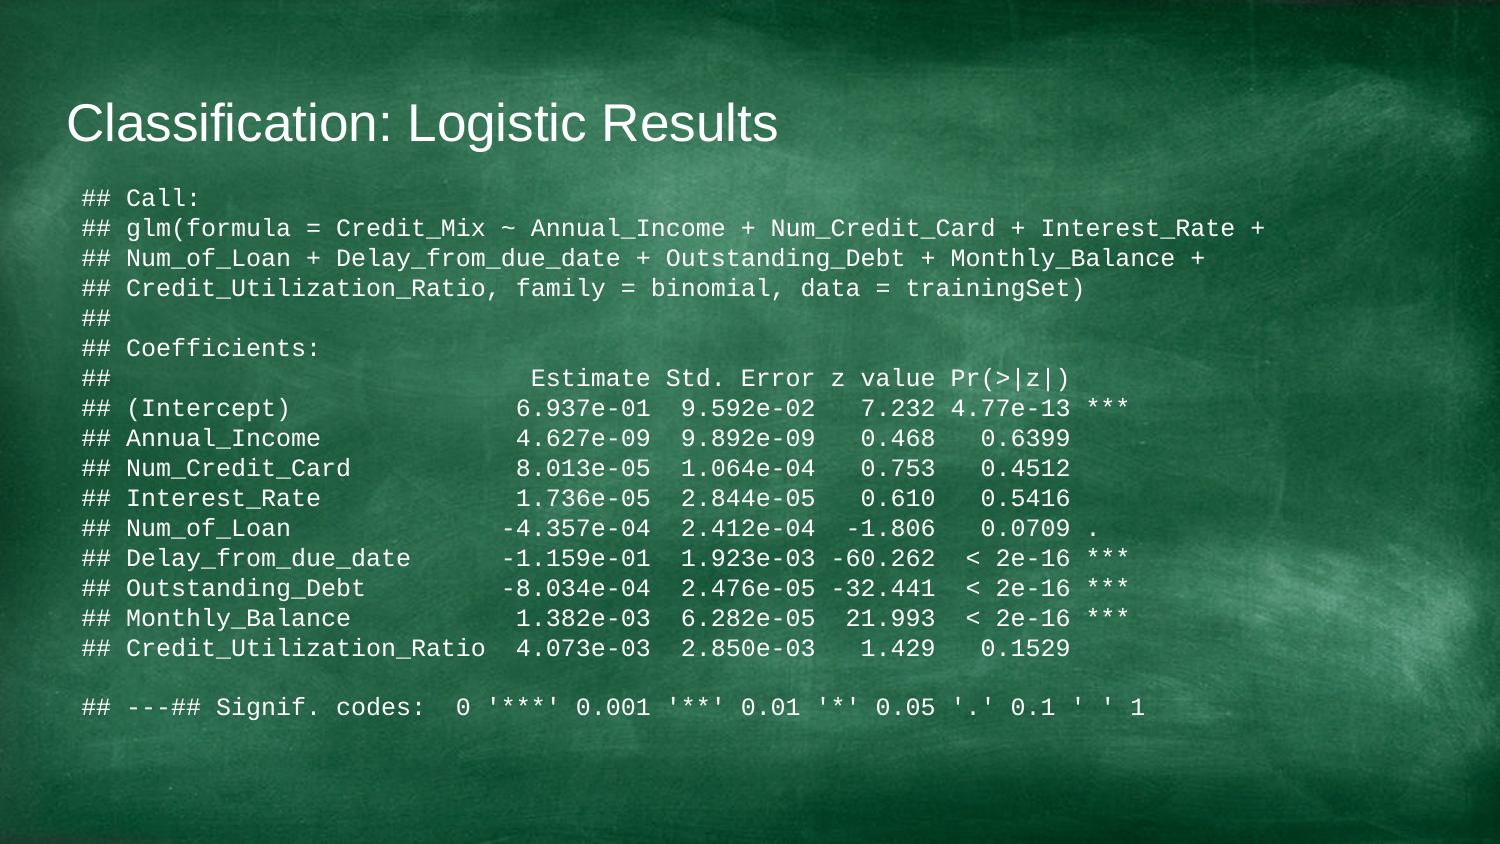

# Classification: Logistic Results

## Call:
## glm(formula = Credit_Mix ~ Annual_Income + Num_Credit_Card + Interest_Rate +
## Num_of_Loan + Delay_from_due_date + Outstanding_Debt + Monthly_Balance +
## Credit_Utilization_Ratio, family = binomial, data = trainingSet)
##
## Coefficients:
##                            Estimate Std. Error z value Pr(>|z|)
## (Intercept)               6.937e-01  9.592e-02   7.232 4.77e-13 ***
## Annual_Income             4.627e-09  9.892e-09   0.468   0.6399
## Num_Credit_Card           8.013e-05  1.064e-04   0.753   0.4512
## Interest_Rate             1.736e-05  2.844e-05   0.610   0.5416
## Num_of_Loan              -4.357e-04  2.412e-04  -1.806   0.0709 .
## Delay_from_due_date      -1.159e-01  1.923e-03 -60.262  < 2e-16 ***
## Outstanding_Debt         -8.034e-04  2.476e-05 -32.441  < 2e-16 ***
## Monthly_Balance           1.382e-03  6.282e-05  21.993  < 2e-16 ***
## Credit_Utilization_Ratio  4.073e-03  2.850e-03   1.429   0.1529

## ---## Signif. codes:  0 '***' 0.001 '**' 0.01 '*' 0.05 '.' 0.1 ' ' 1